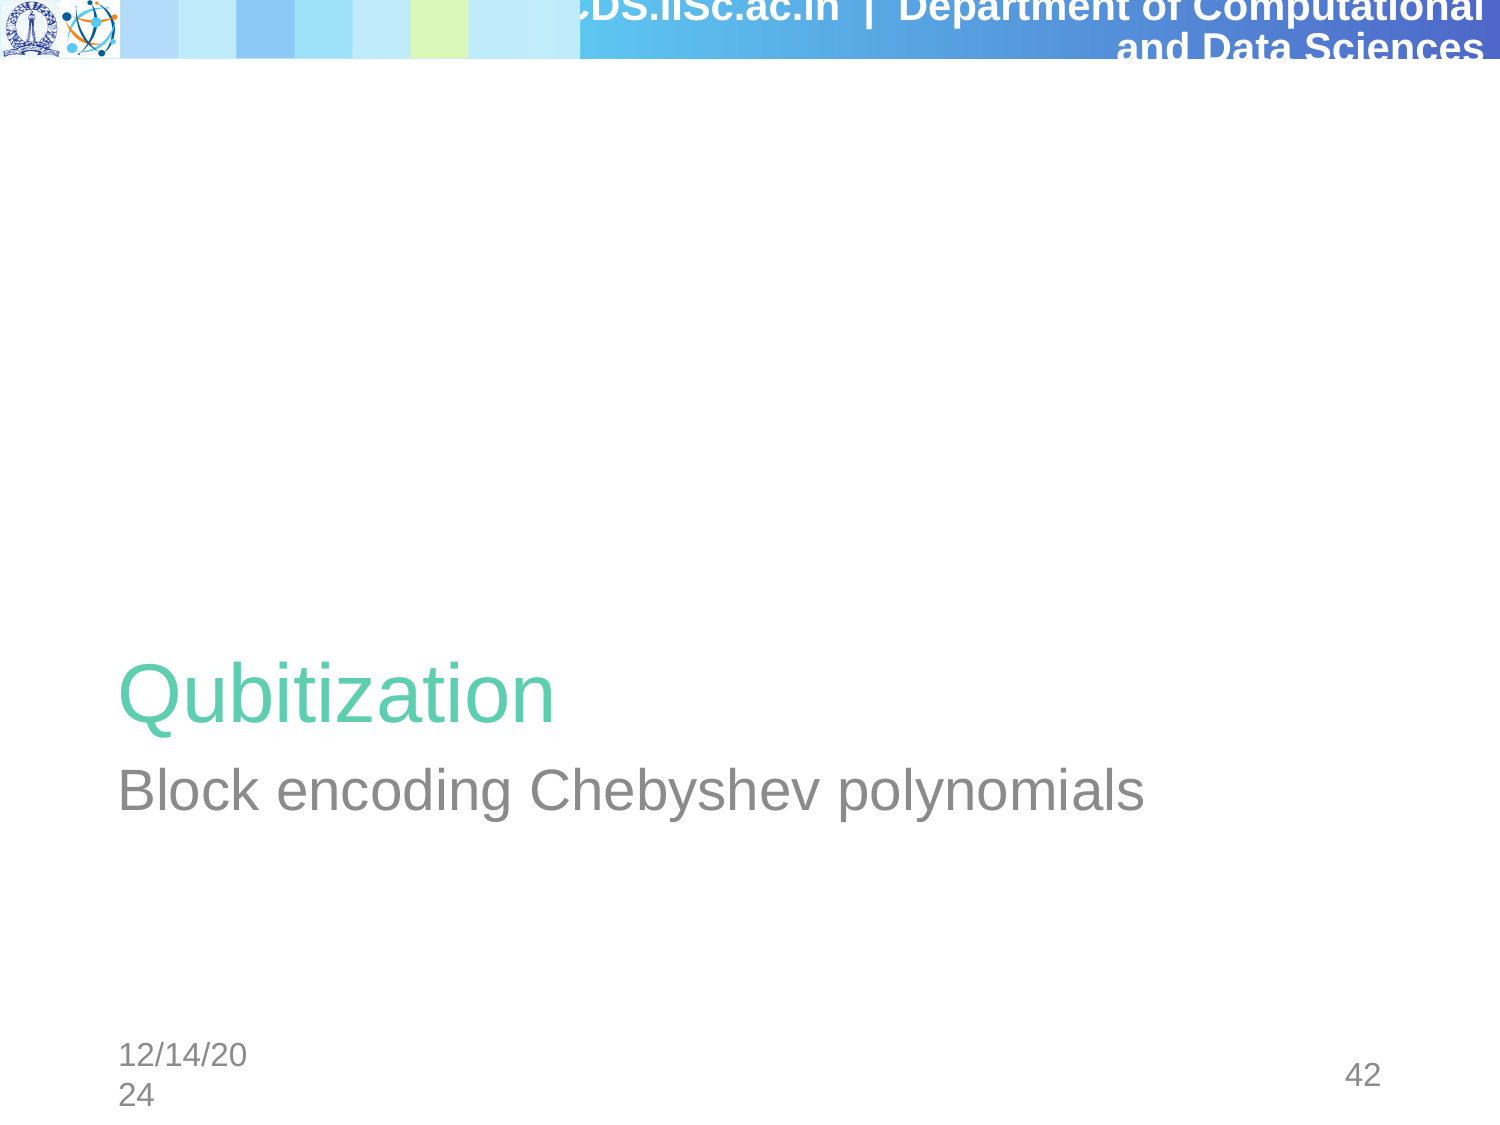

# Qubitization
Block encoding Chebyshev polynomials
12/14/2024
42